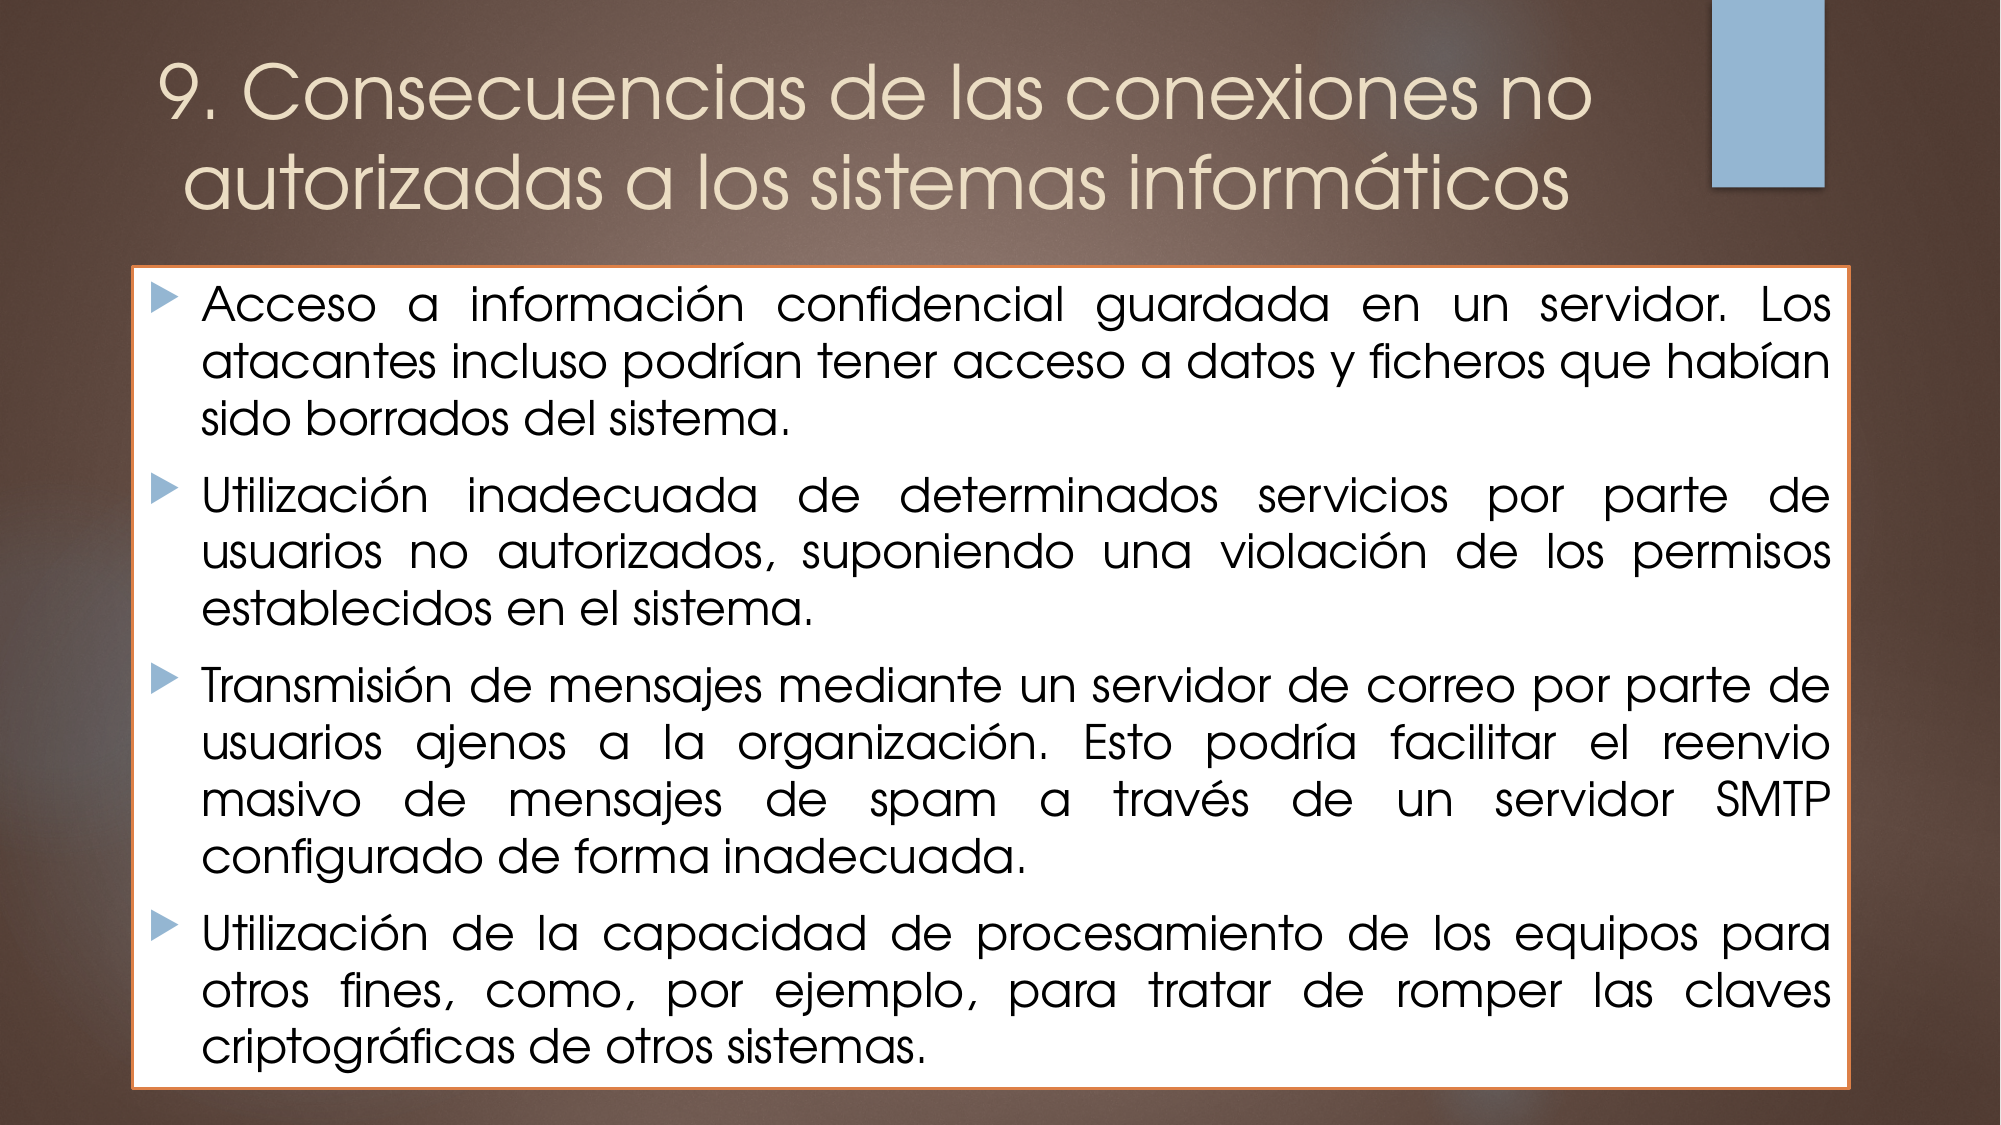

# 9. Consecuencias de las conexiones no autorizadas a los sistemas informáticos
Acceso a información confidencial guardada en un servidor. Los atacantes incluso podrían tener acceso a datos y ficheros que habían sido borrados del sistema.
Utilización inadecuada de determinados servicios por parte de usuarios no autorizados, suponiendo una violación de los permisos establecidos en el sistema.
Transmisión de mensajes mediante un servidor de correo por parte de usuarios ajenos a la organización. Esto podría facilitar el reenvio masivo de mensajes de spam a través de un servidor SMTP configurado de forma inadecuada.
Utilización de la capacidad de procesamiento de los equipos para otros fines, como, por ejemplo, para tratar de romper las claves criptográficas de otros sistemas.